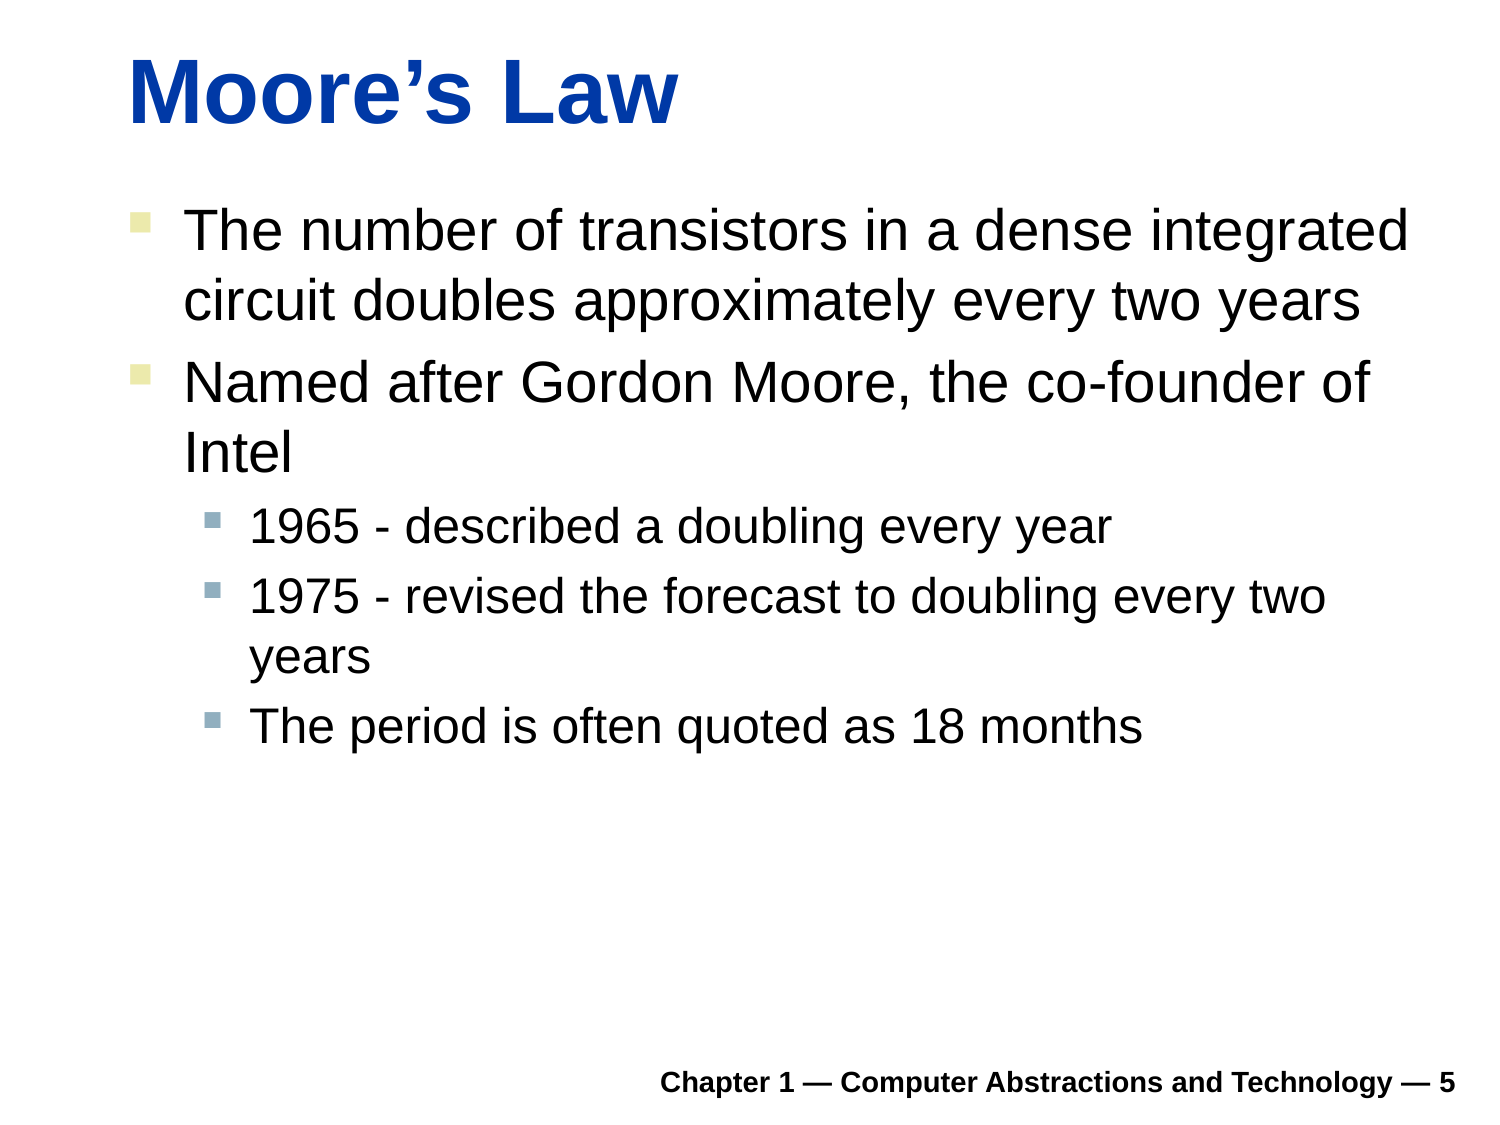

# Moore’s Law
The number of transistors in a dense integrated circuit doubles approximately every two years
Named after Gordon Moore, the co-founder of Intel
1965 - described a doubling every year
1975 - revised the forecast to doubling every two years
The period is often quoted as 18 months
Chapter 1 — Computer Abstractions and Technology — 5